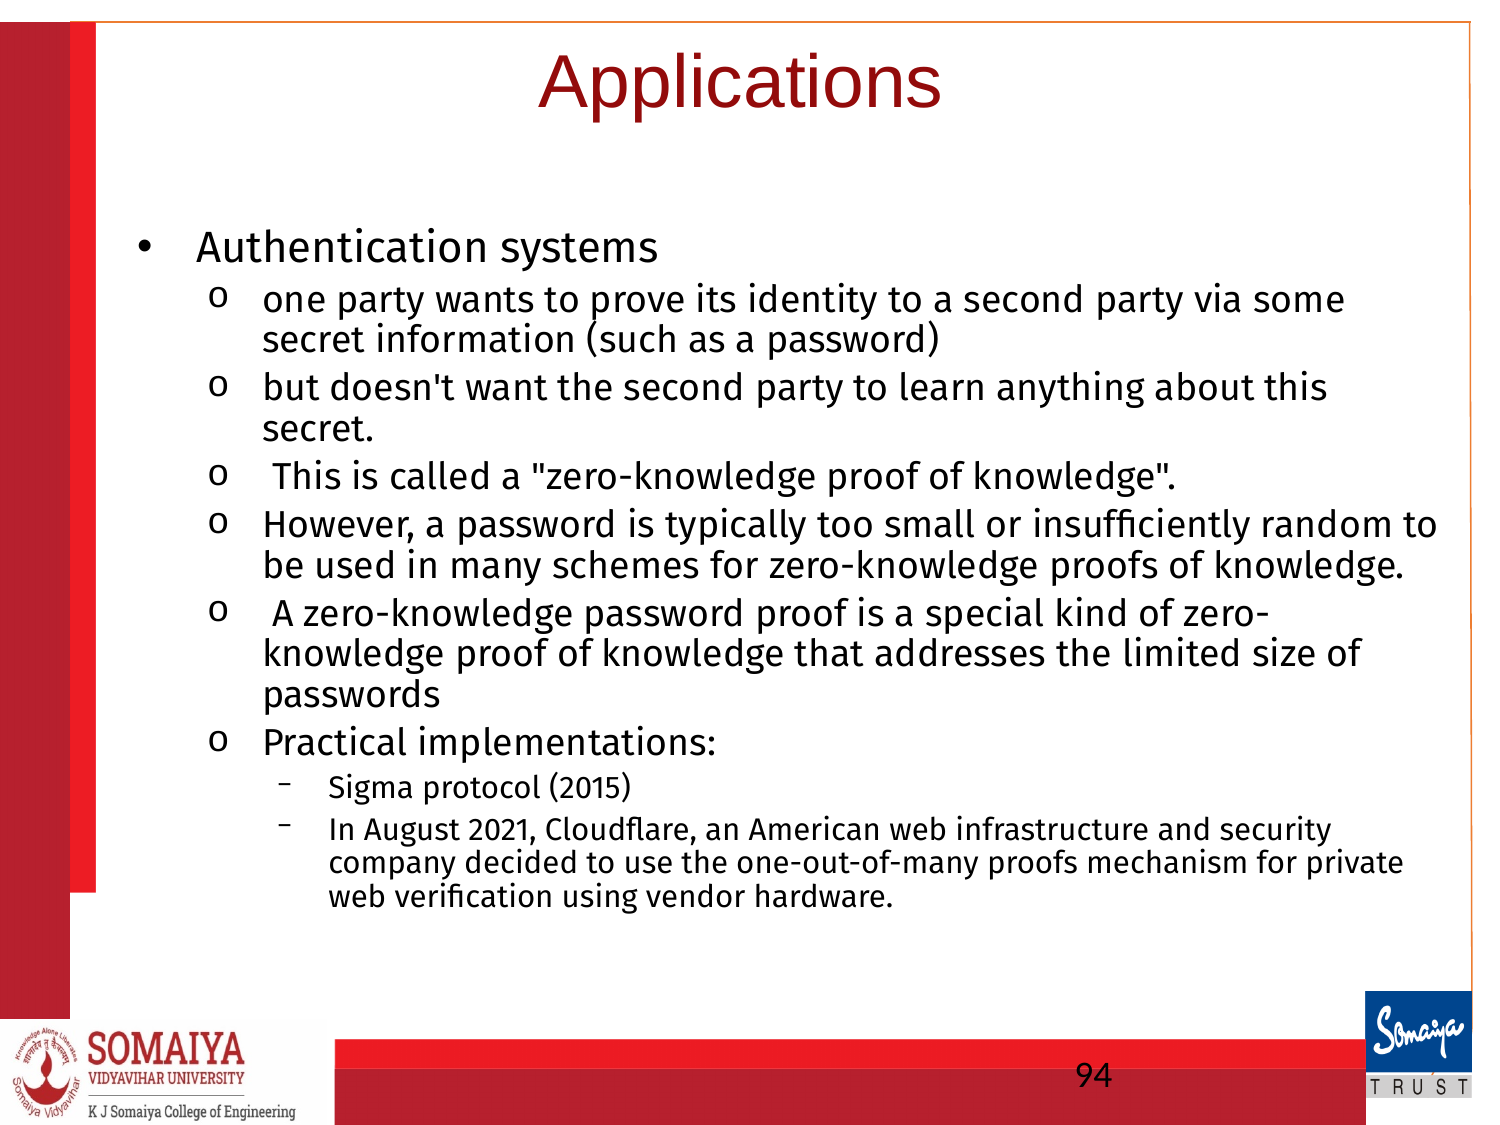

# Applications
Authentication systems
one party wants to prove its identity to a second party via some secret information (such as a password)
but doesn't want the second party to learn anything about this secret.
 This is called a "zero-knowledge proof of knowledge".
However, a password is typically too small or insufficiently random to be used in many schemes for zero-knowledge proofs of knowledge.
 A zero-knowledge password proof is a special kind of zero-knowledge proof of knowledge that addresses the limited size of passwords
Practical implementations:
Sigma protocol (2015)
In August 2021, Cloudflare, an American web infrastructure and security company decided to use the one-out-of-many proofs mechanism for private web verification using vendor hardware.

94